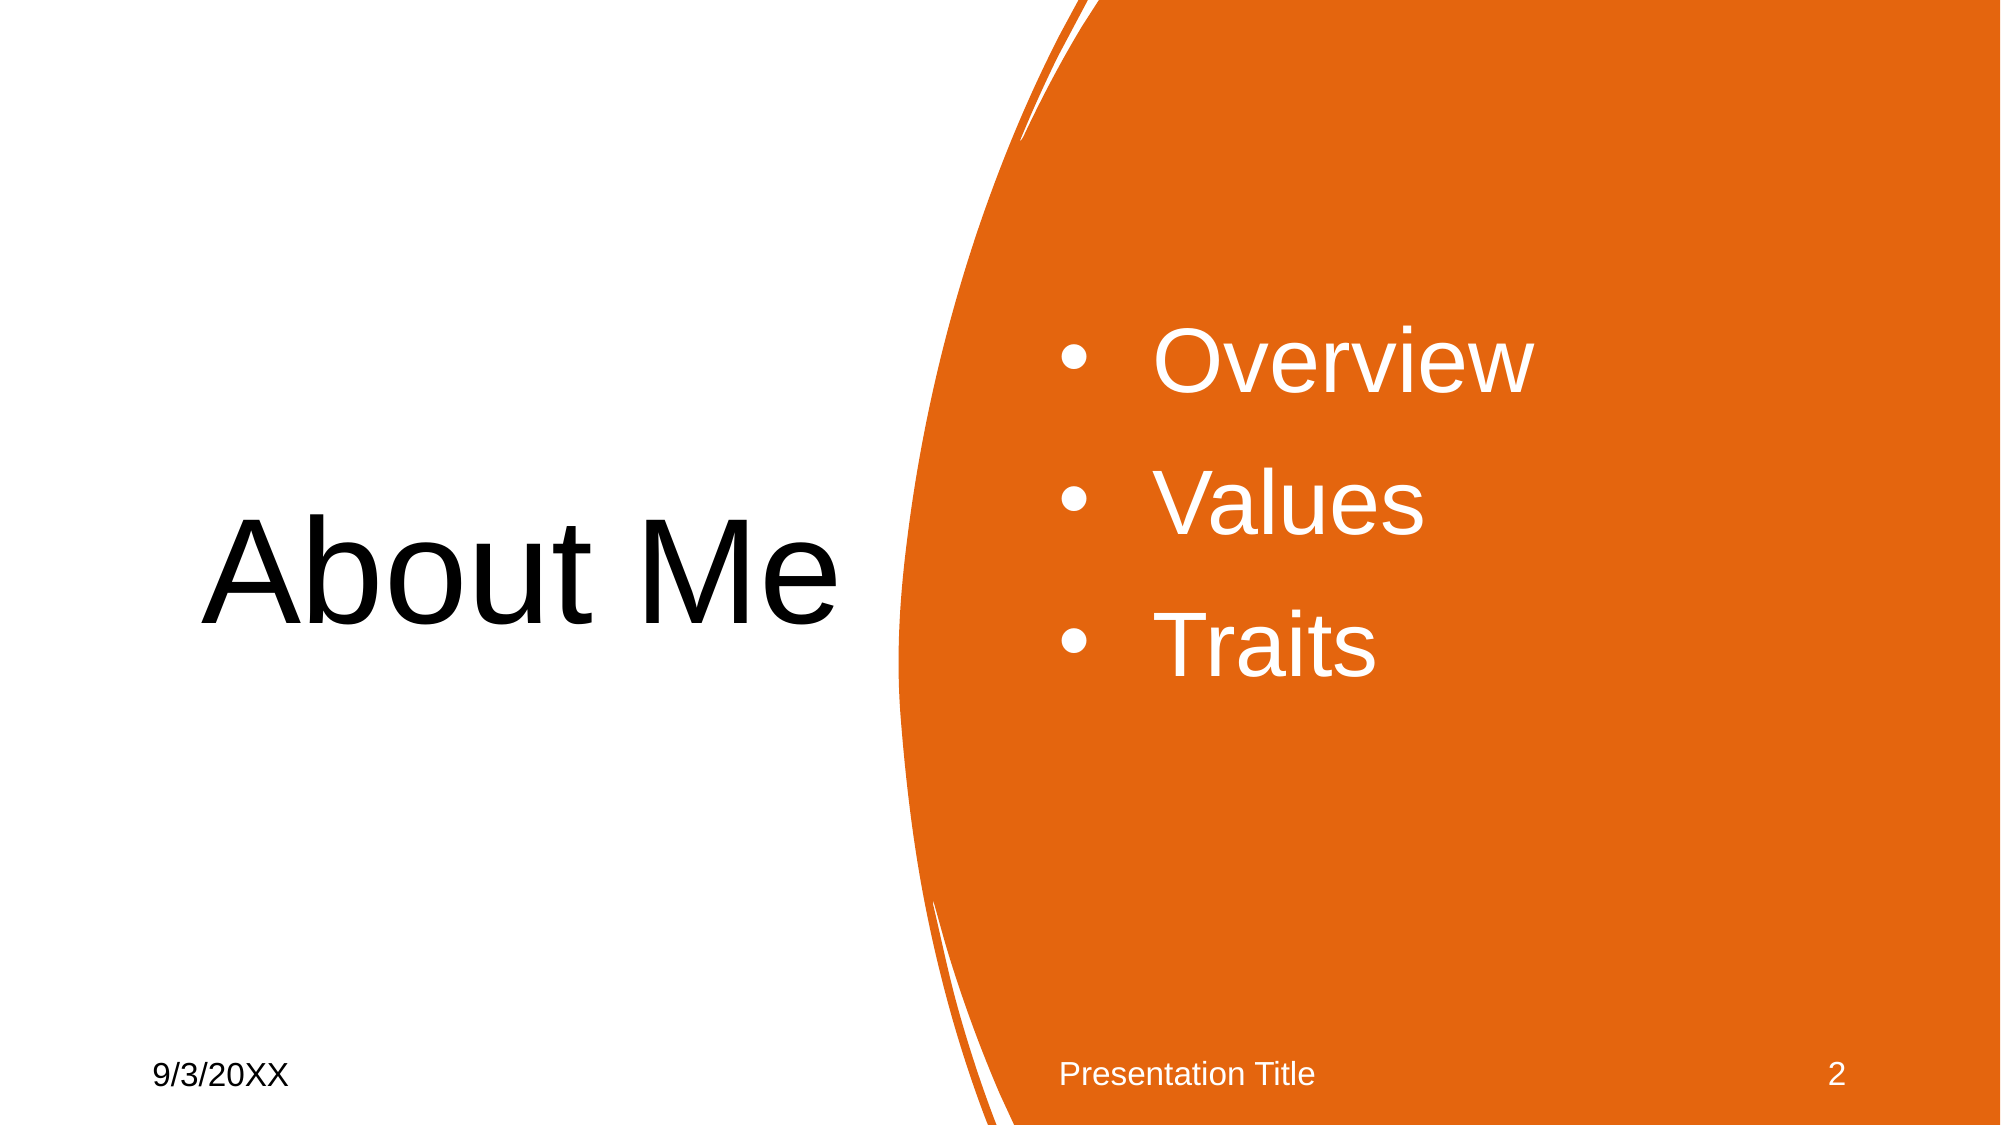

# About Me
Overview
Values
Traits

Presentation Title
2
9/3/20XX